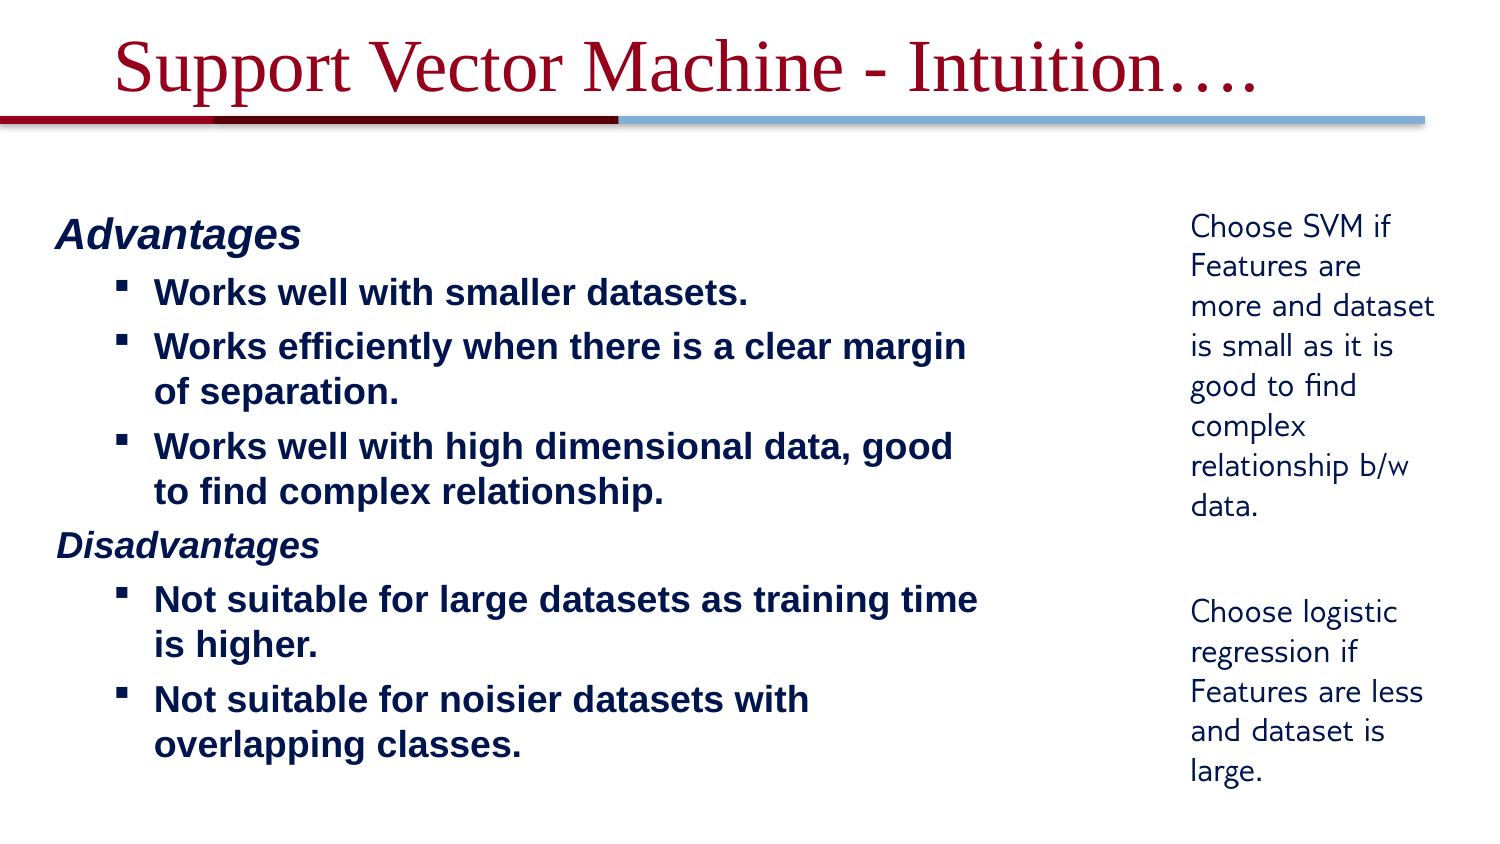

# Support Vector Machine - Intuition….
Choose SVM if
Features are more and dataset is small as it is good to find complex relationship b/w data.
Advantages
Works well with smaller datasets.
Works efficiently when there is a clear margin of separation.
Works well with high dimensional data, good to find complex relationship.
Disadvantages
Not suitable for large datasets as training time is higher.
Not suitable for noisier datasets with overlapping classes.
Choose logistic regression if
Features are less and dataset is large.